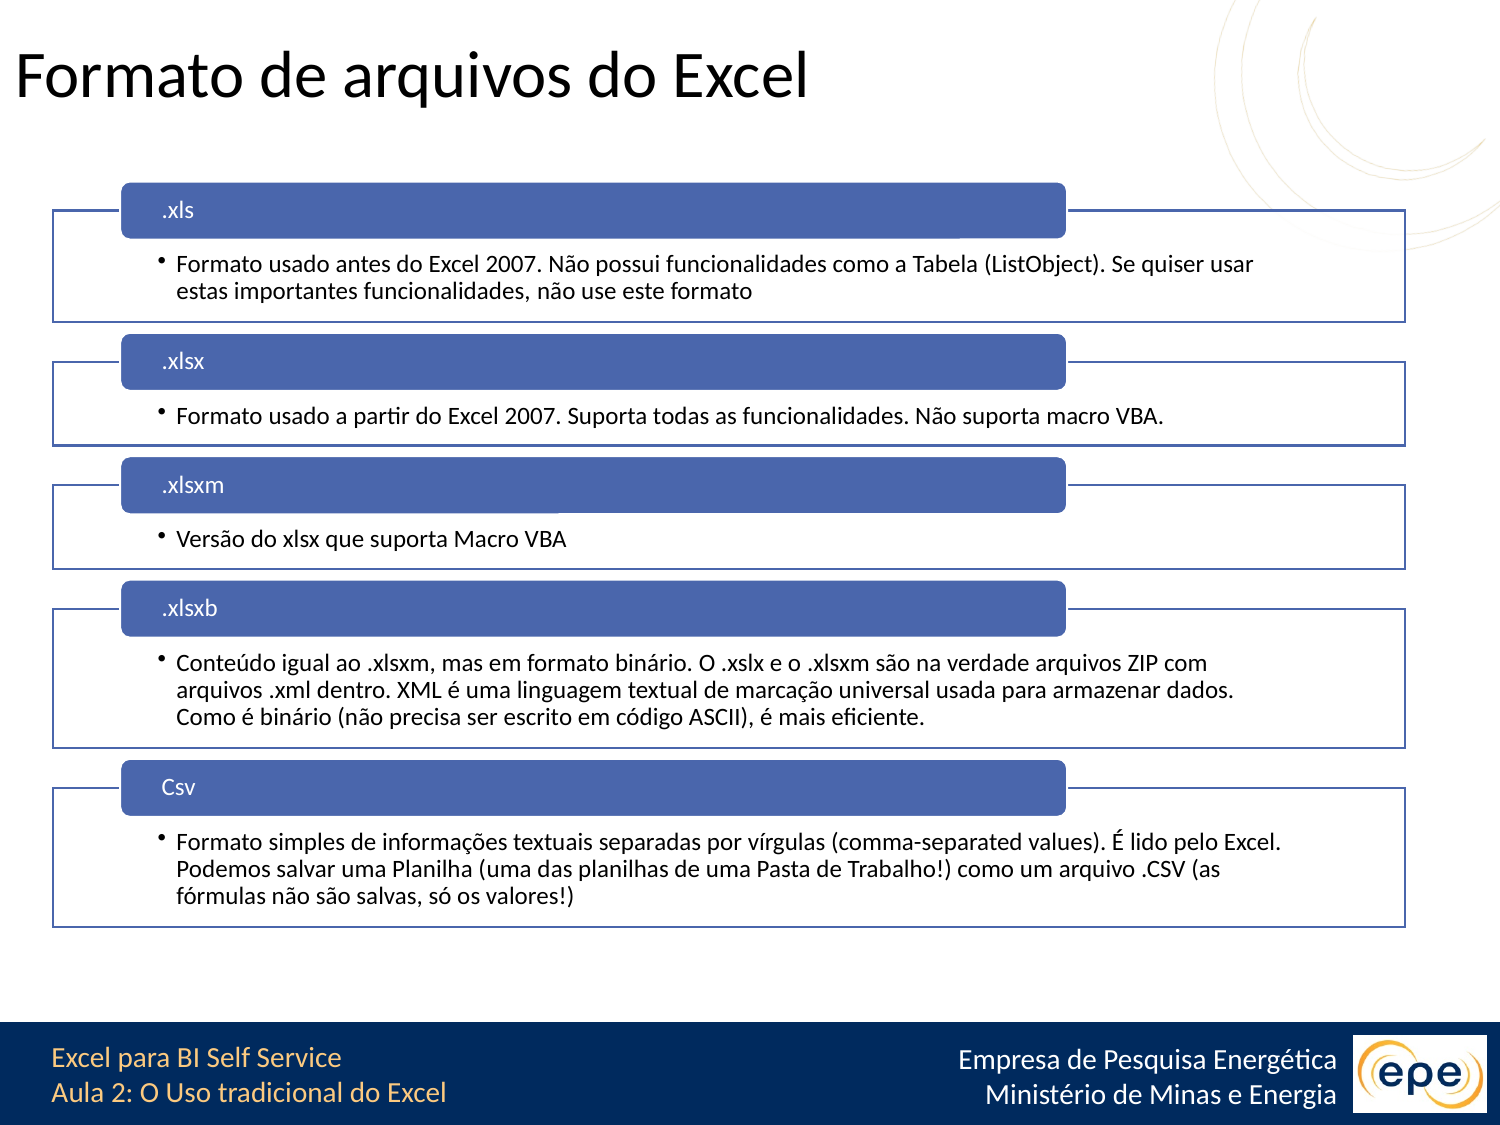

# Formato de arquivos do Excel
Formato usado antes do Excel 2007. Não possui funcionalidades como a Tabela (ListObject). Se quiser usar estas importantes funcionalidades, não use este formato
.xls
Formato usado a partir do Excel 2007. Suporta todas as funcionalidades. Não suporta macro VBA.
.xlsx
Versão do xlsx que suporta Macro VBA
.xlsxm
Conteúdo igual ao .xlsxm, mas em formato binário. O .xslx e o .xlsxm são na verdade arquivos ZIP com arquivos .xml dentro. XML é uma linguagem textual de marcação universal usada para armazenar dados. Como é binário (não precisa ser escrito em código ASCII), é mais eficiente.
.xlsxb
Formato simples de informações textuais separadas por vírgulas (comma-separated values). É lido pelo Excel. Podemos salvar uma Planilha (uma das planilhas de uma Pasta de Trabalho!) como um arquivo .CSV (as fórmulas não são salvas, só os valores!)
Csv